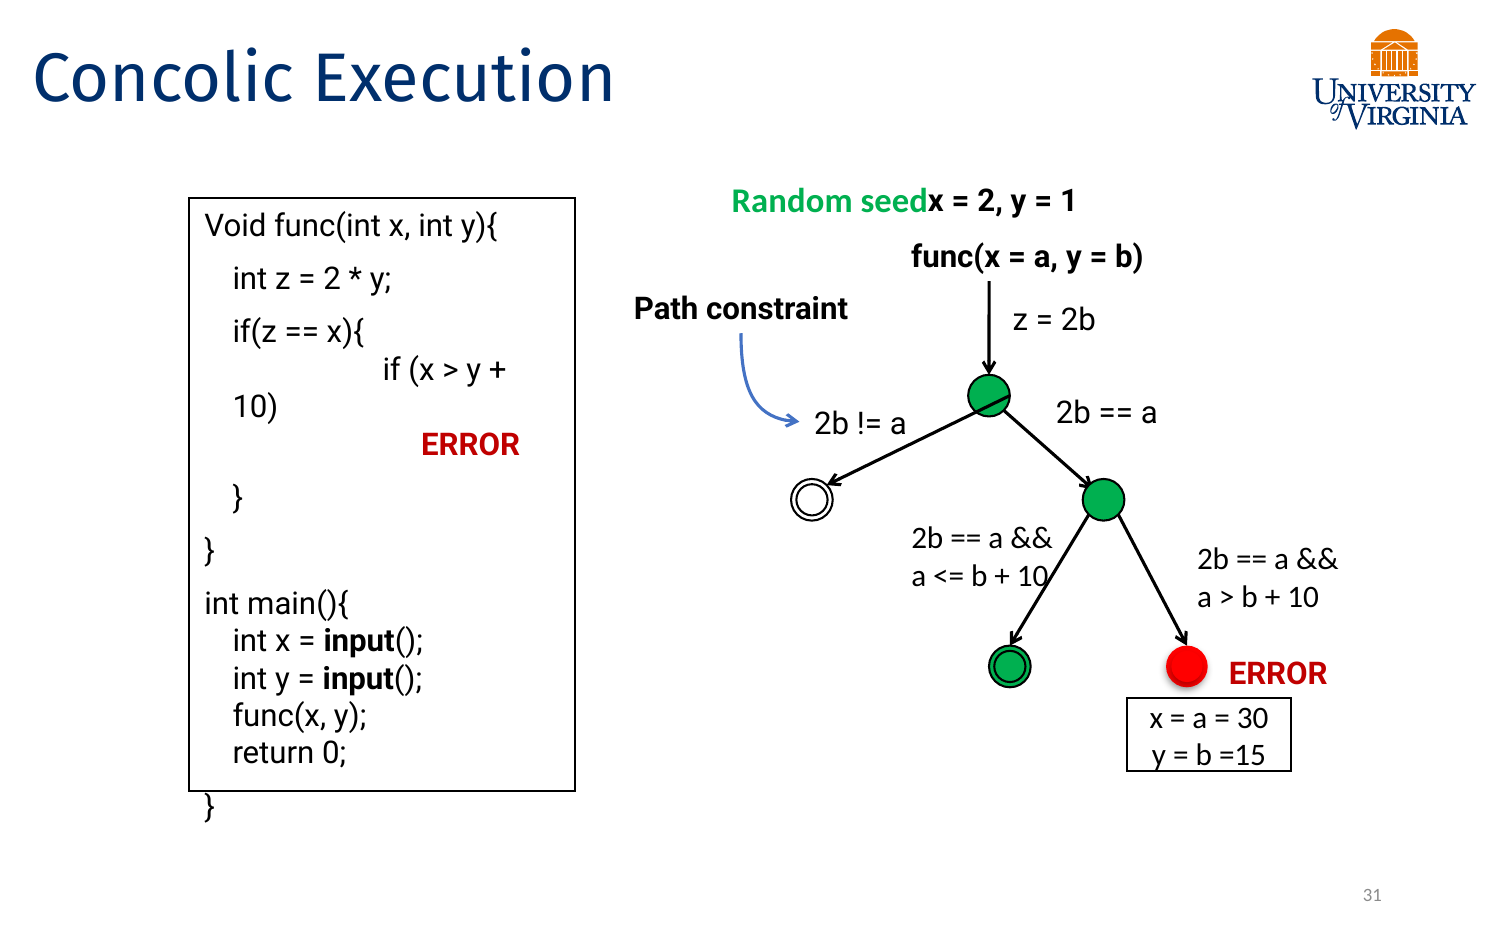

# Concolic Execution
Random seed
x = 2, y = 1
Void func(int x, int y){
	int z = 2 * y;
	if(z == x){
	if (x > y + 10)
	     ERROR
	}
}
int main(){
int x = input();
int y = input();
func(x, y);
return 0;
}
func(x = a, y = b)
Path constraint
z = 2b

2b == a
2b != a

2b == a &&
a <= b + 10
2b == a &&
a > b + 10

ERROR
x = a = 30
y = b =15
31